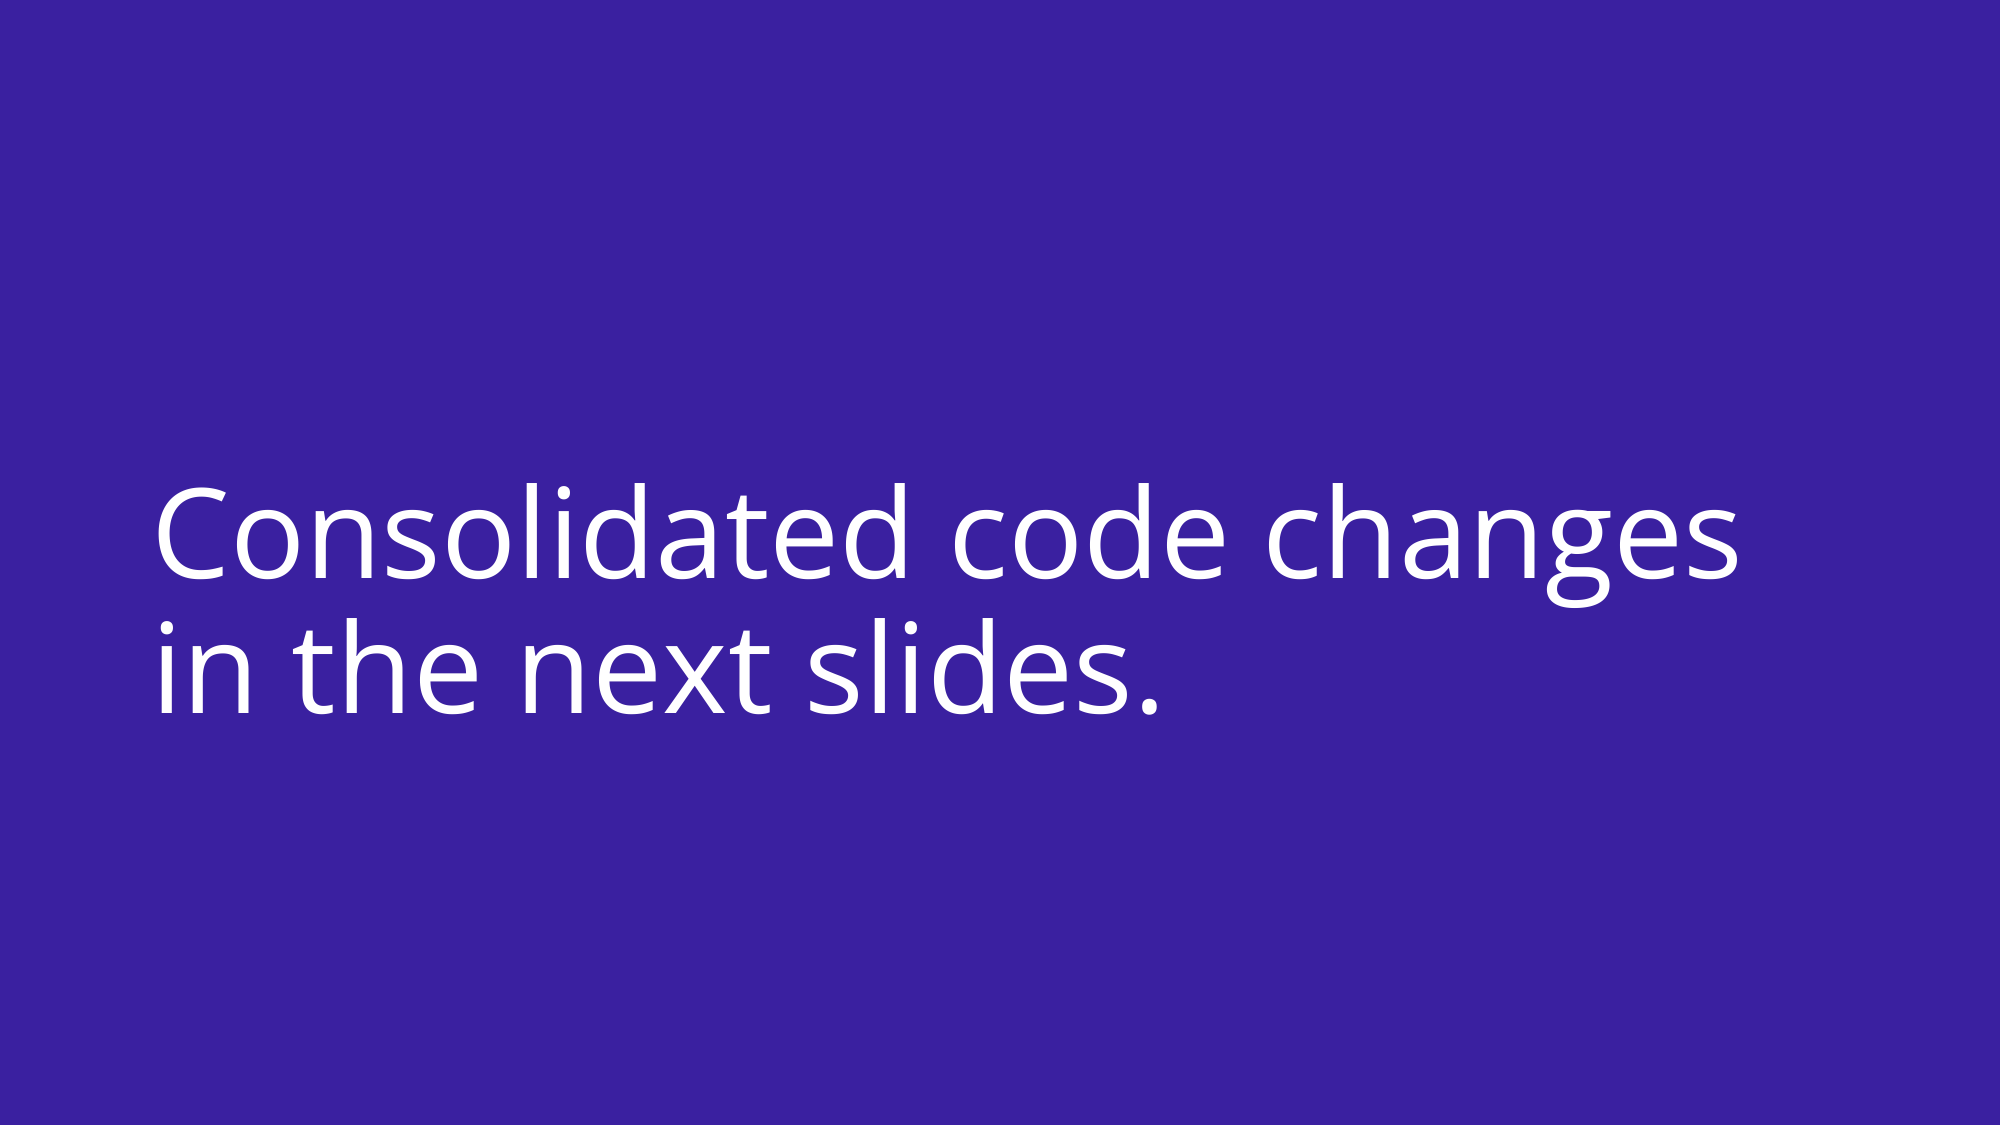

# Consolidated code changes in the next slides.